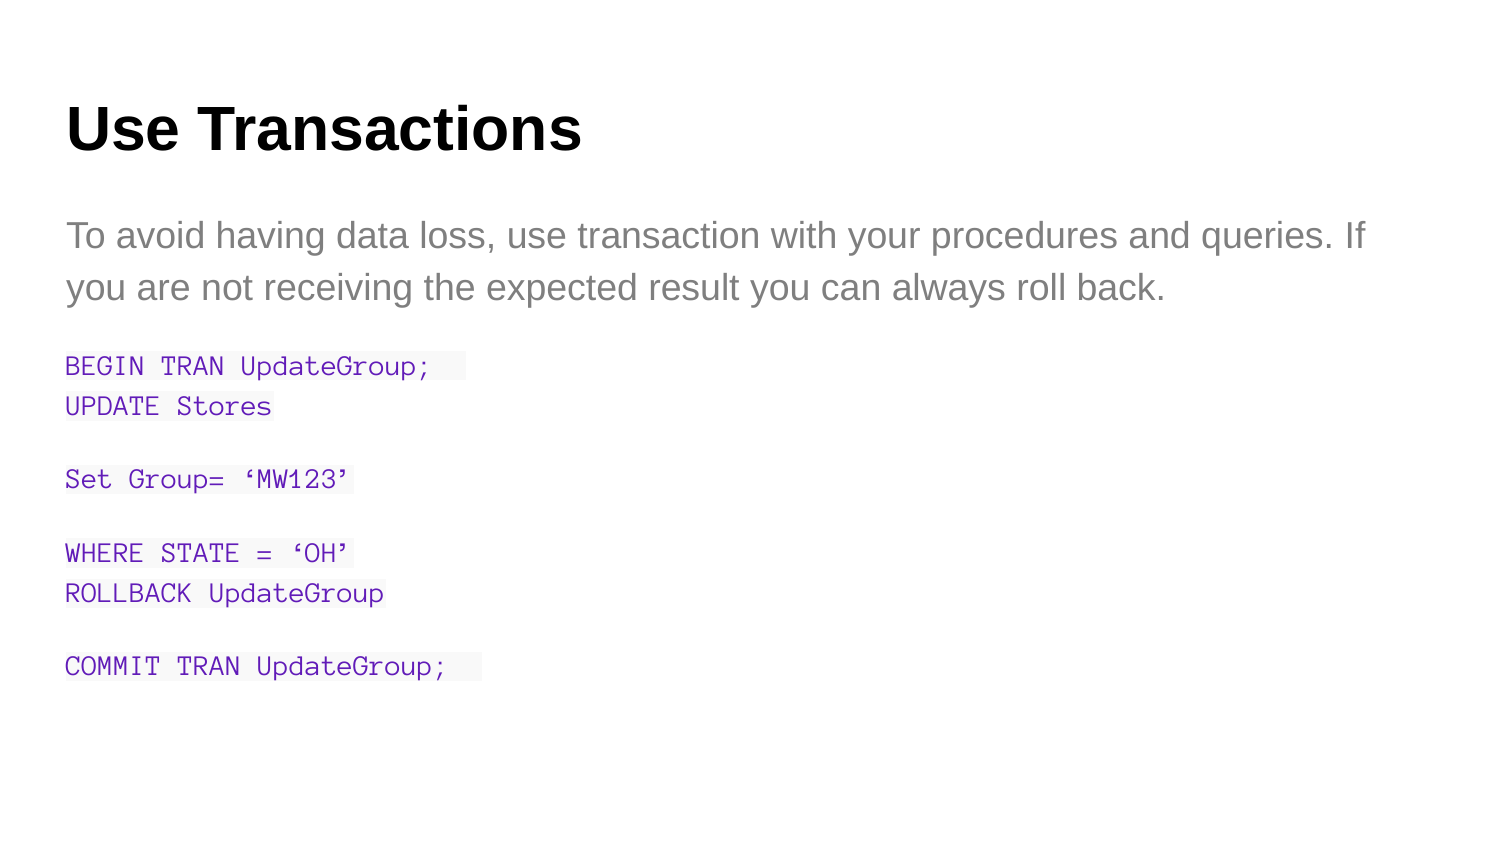

# Use Transactions
To avoid having data loss, use transaction with your procedures and queries. If you are not receiving the expected result you can always roll back.
BEGIN TRAN UpdateGroup;
UPDATE Stores
Set Group= ‘MW123’
WHERE STATE = ‘OH’
ROLLBACK UpdateGroup
COMMIT TRAN UpdateGroup;